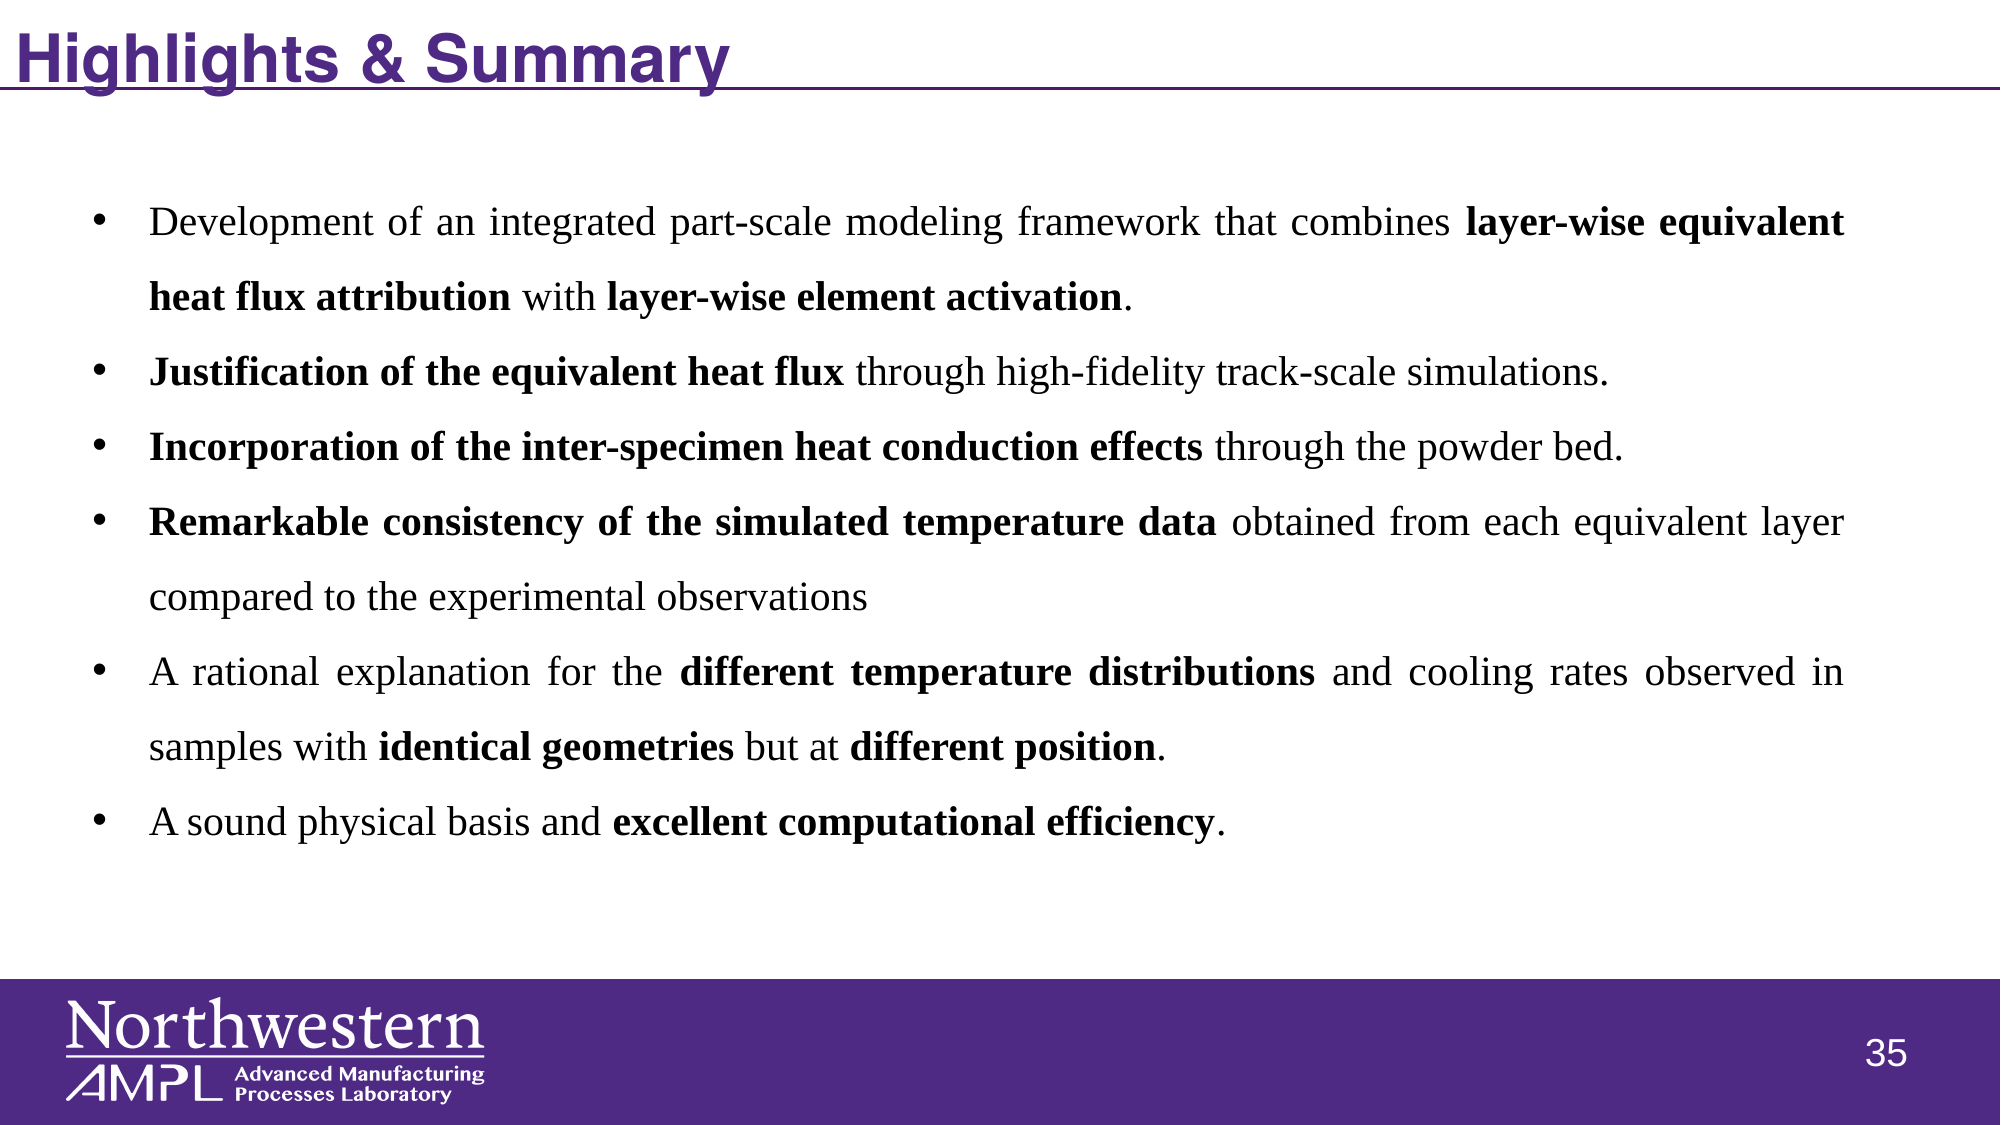

Highlights & Summary
Development of an integrated part-scale modeling framework that combines layer-wise equivalent heat flux attribution with layer-wise element activation.
Justification of the equivalent heat flux through high-fidelity track-scale simulations.
Incorporation of the inter-specimen heat conduction effects through the powder bed.
Remarkable consistency of the simulated temperature data obtained from each equivalent layer compared to the experimental observations
A rational explanation for the different temperature distributions and cooling rates observed in samples with identical geometries but at different position.
A sound physical basis and excellent computational efficiency.